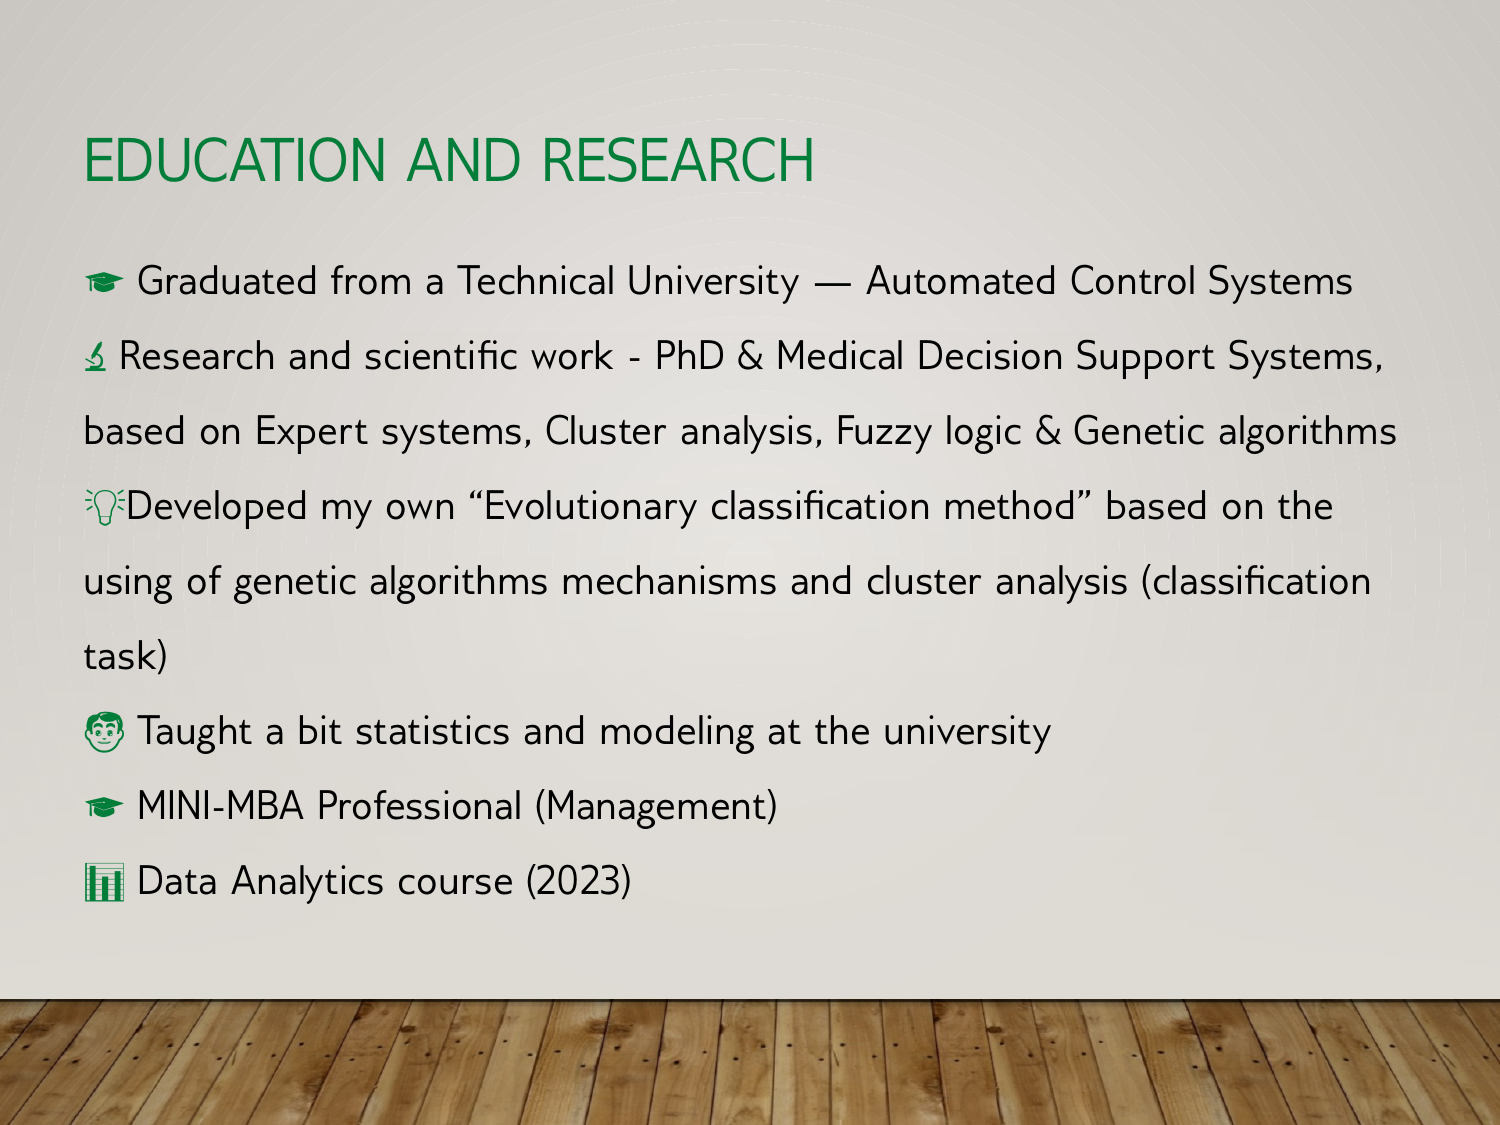

Education and research
🎓 Graduated from a Technical University — Automated Control Systems
🔬 Research and scientific work - PhD & Medical Decision Support Systems, based on Expert systems, Cluster analysis, Fuzzy logic & Genetic algorithms
💡Developed my own “Evolutionary classification method” based on the using of genetic algorithms mechanisms and cluster analysis (classification task)
👨‍ Taught a bit statistics and modeling at the university
🎓 MINI-MBA Professional (Management)
📊 Data Analytics course (2023)